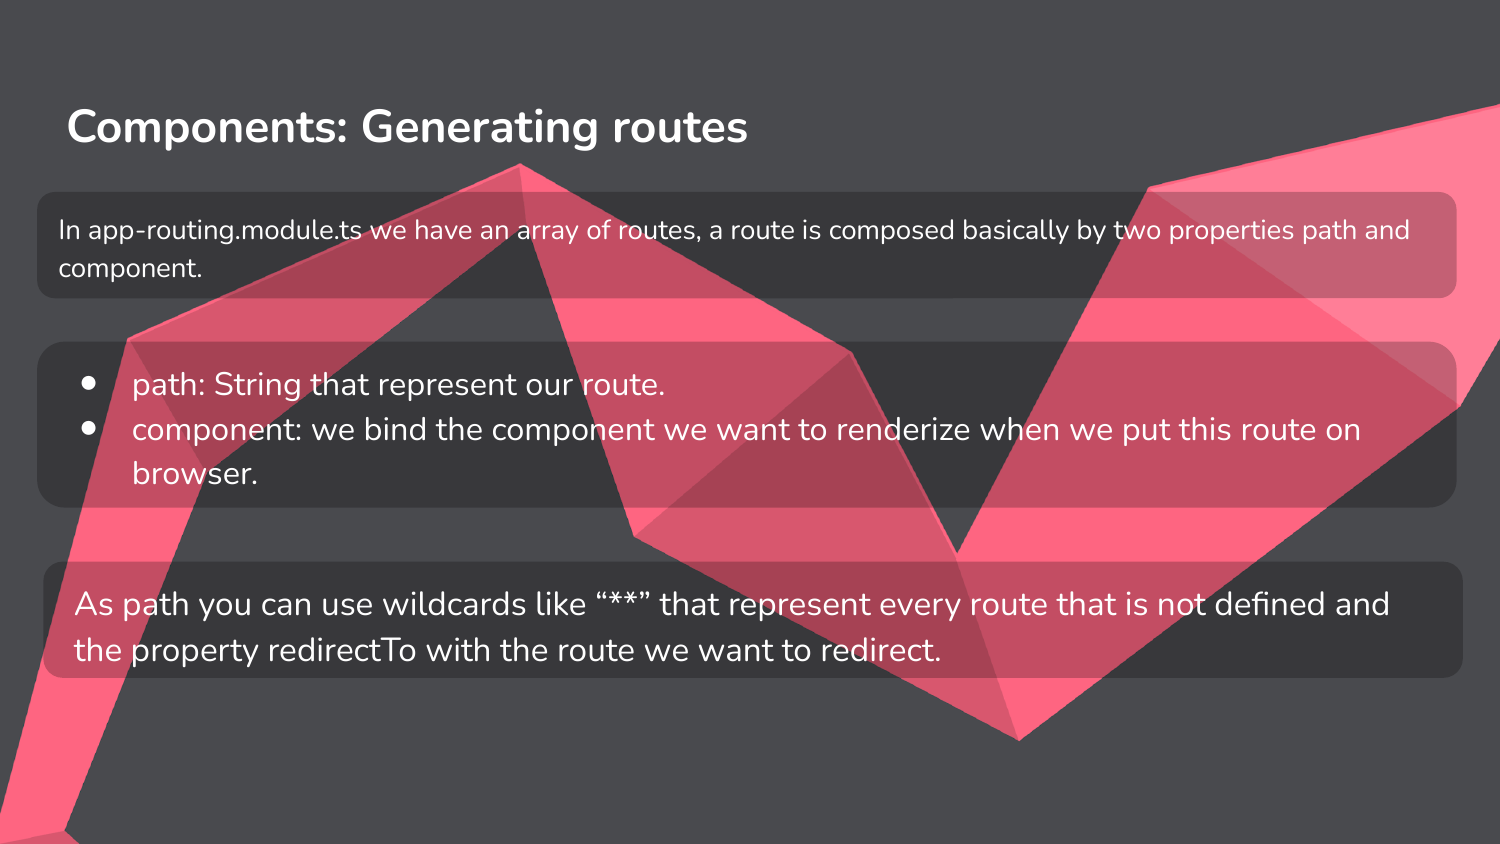

# Components: Generating routes

In app-routing.module.ts we have an array of routes, a route is composed basically by two properties path and component.

path: String that represent our route.
component: we bind the component we want to renderize when we put this route on browser.

As path you can use wildcards like “**” that represent every route that is not defined and the property redirectTo with the route we want to redirect.